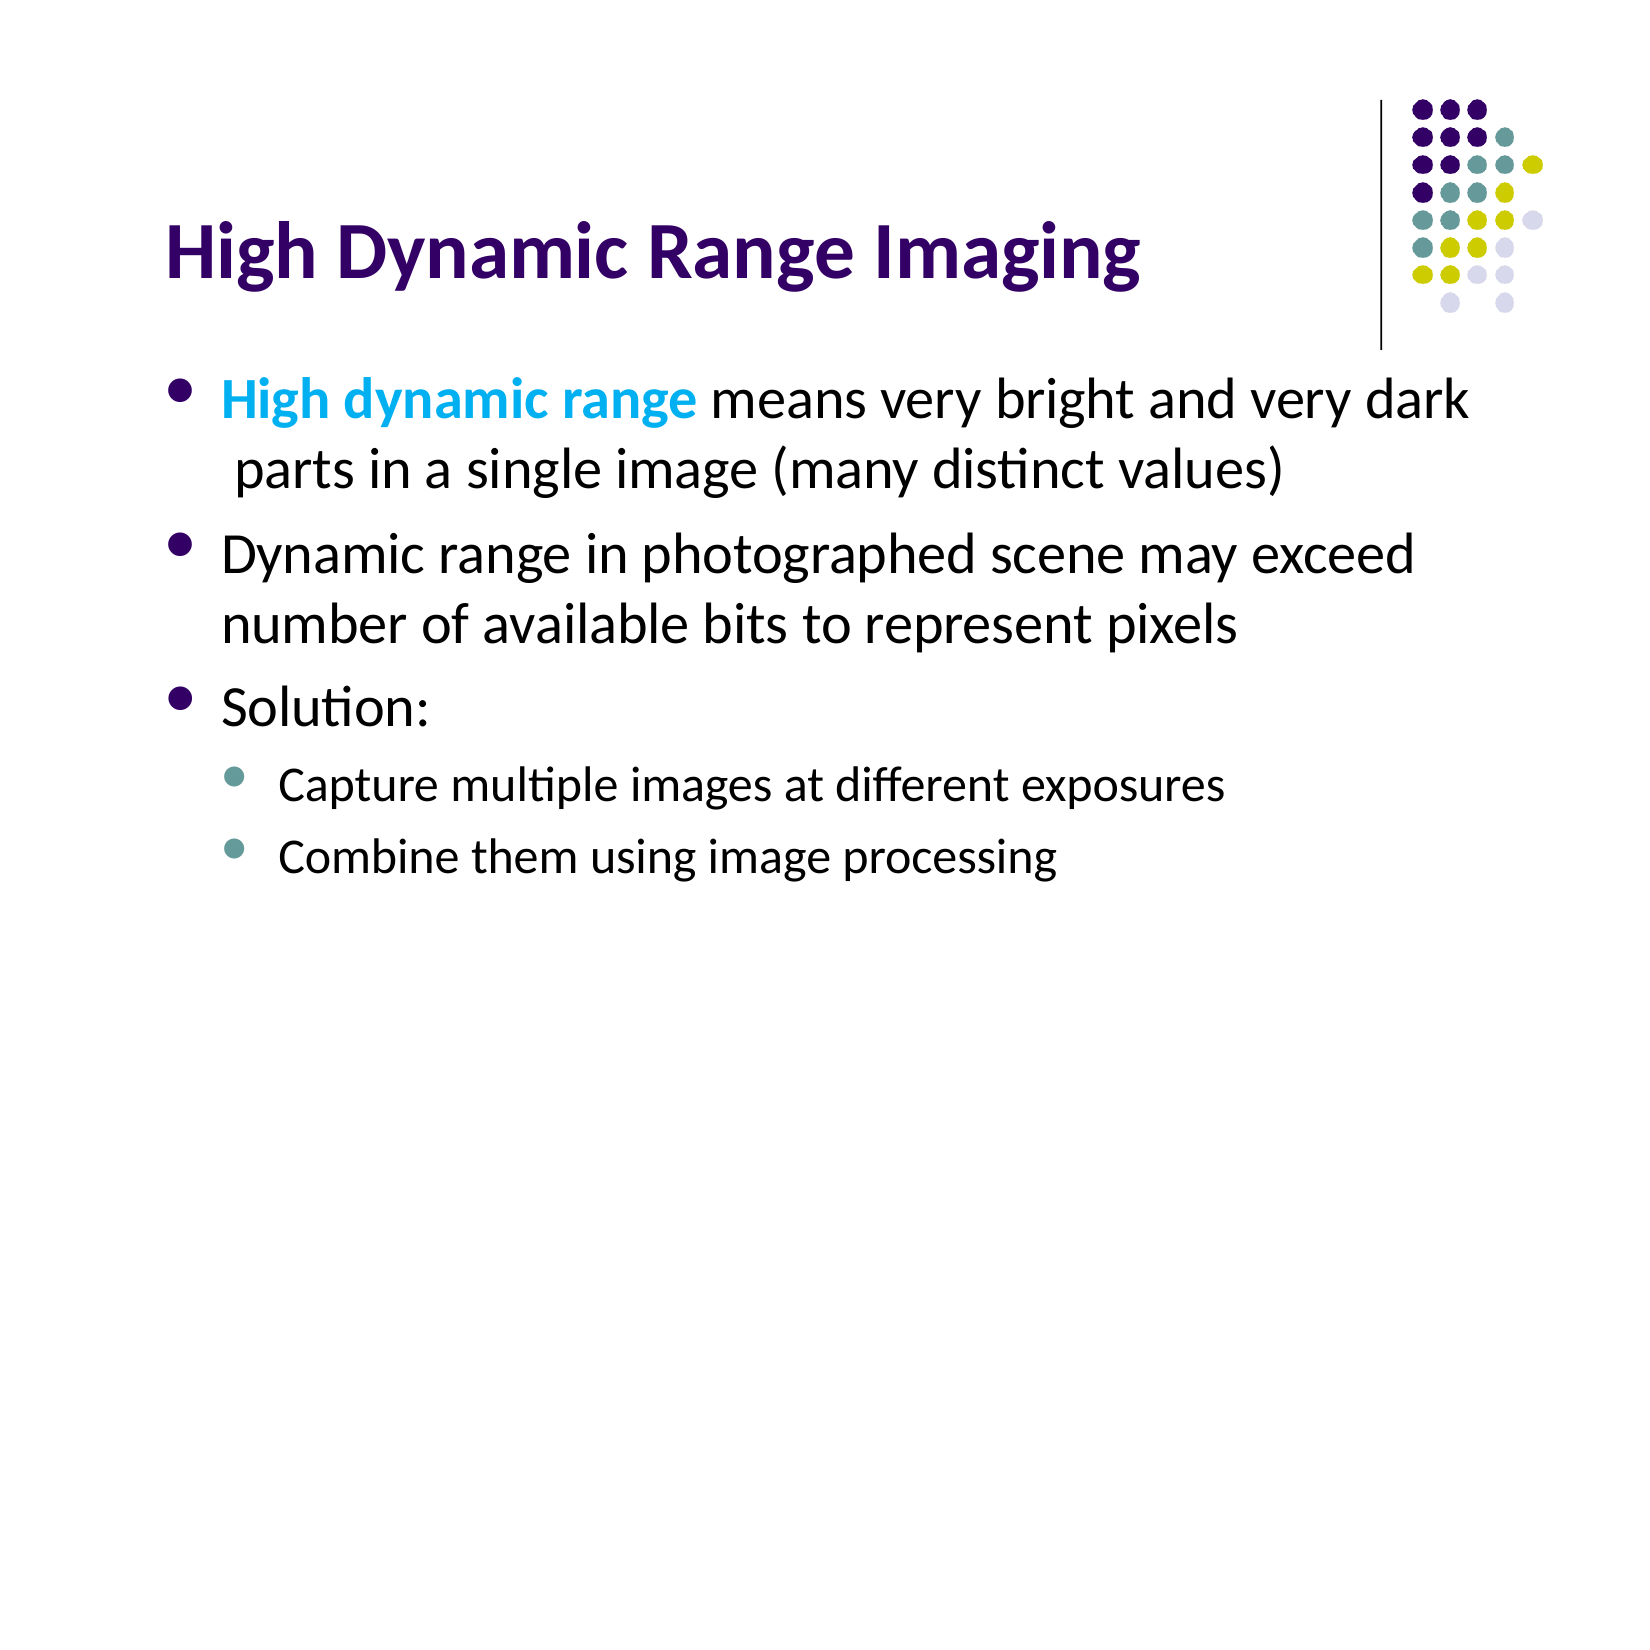

# High Dynamic Range Imaging
High dynamic range means very bright and very dark  parts in a single image (many distinct values)
Dynamic range in photographed scene may exceed  number of available bits to represent pixels
Solution:
Capture multiple images at different exposures
Combine them using image processing